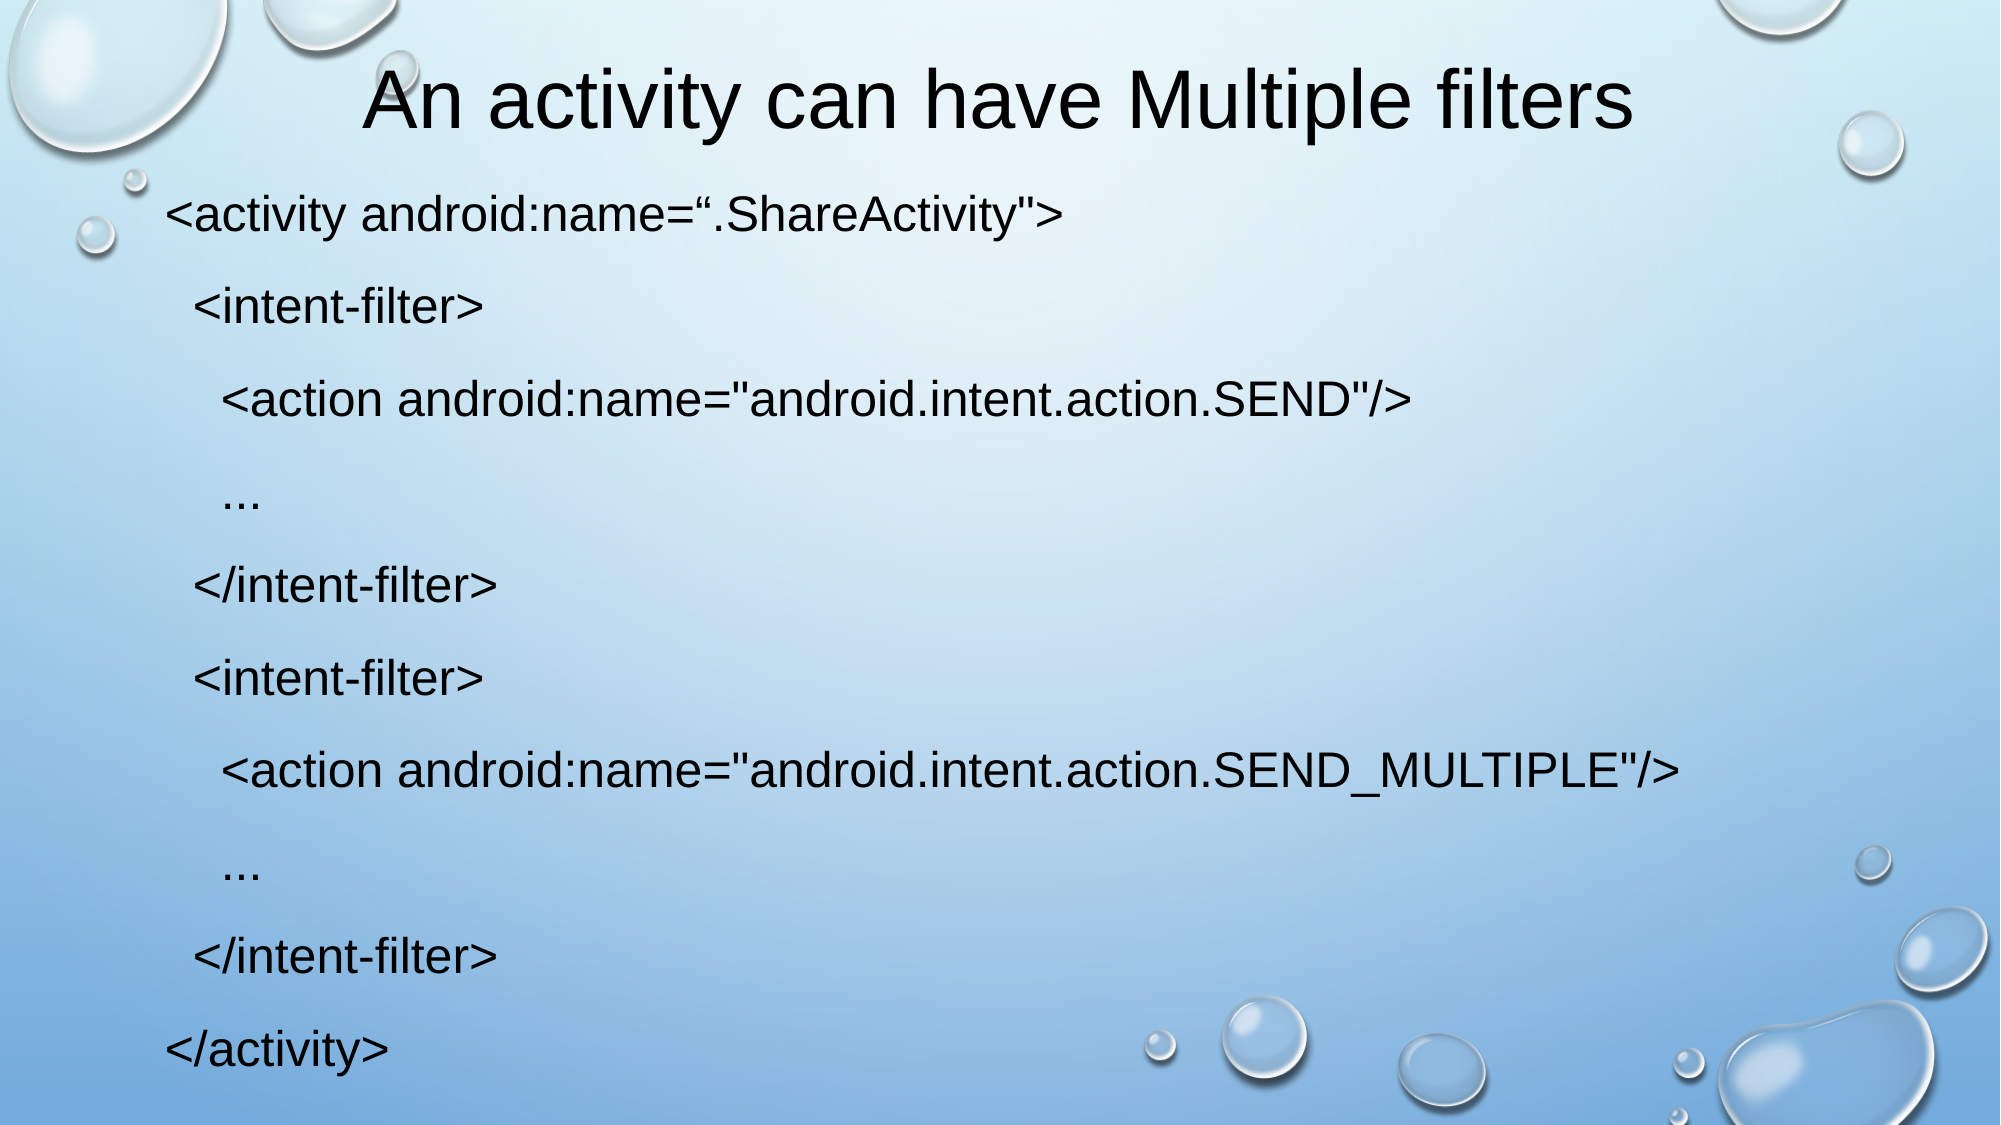

# An activity can have Multiple filters
<activity android:name=“.ShareActivity">
  <intent-filter>
    <action android:name="android.intent.action.SEND"/>
    ...
  </intent-filter>
  <intent-filter>
    <action android:name="android.intent.action.SEND_MULTIPLE"/>
    ...
  </intent-filter>
</activity>